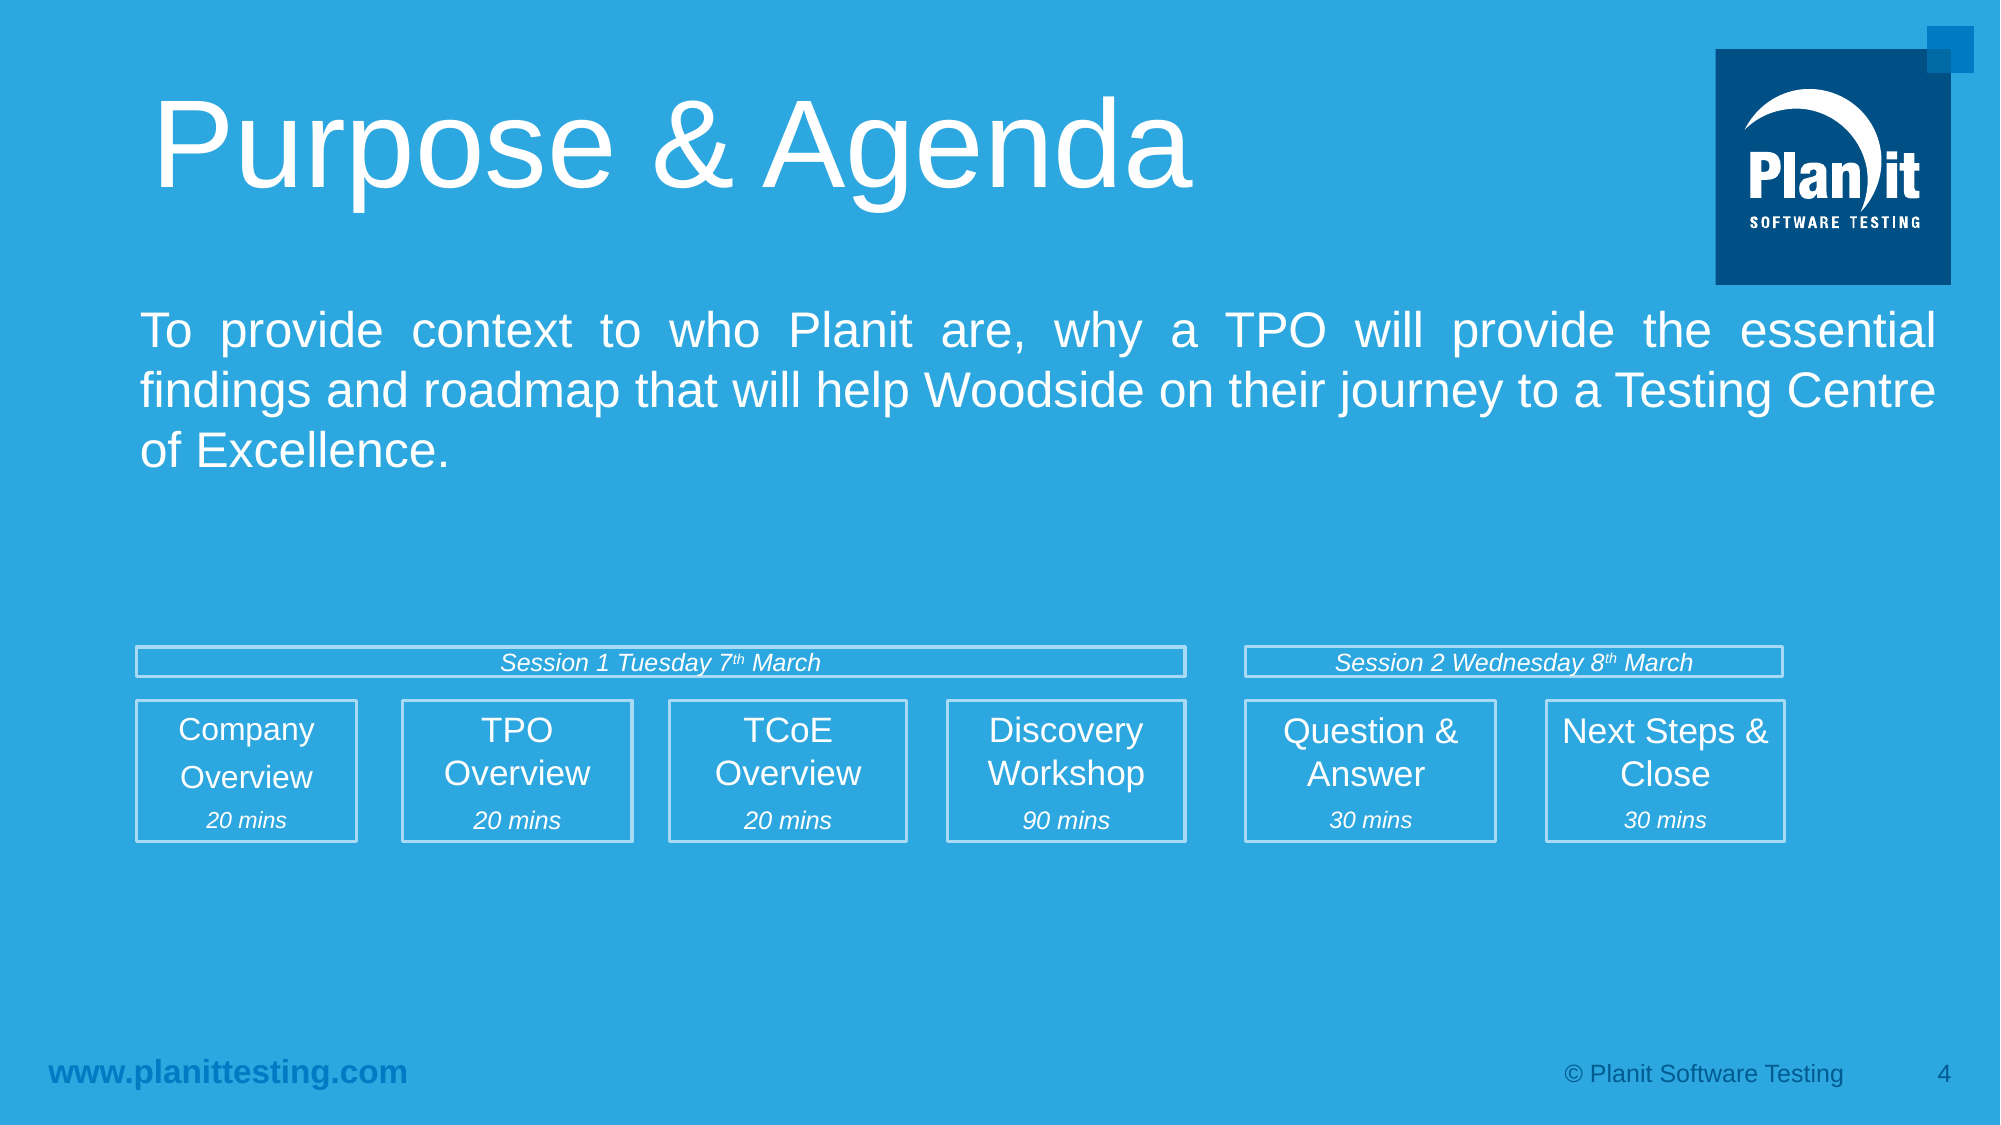

# Purpose & Agenda
To provide context to who Planit are, why a TPO will provide the essential findings and roadmap that will help Woodside on their journey to a Testing Centre of Excellence.

Session 2 Wednesday 8th March
Session 1 Tuesday 7th March
Question & Answer
30 mins
TCoE Overview
20 mins
Discovery Workshop
90 mins
Next Steps & Close
30 mins
Company
Overview
20 mins
TPO Overview
20 mins
© Planit Software Testing
4